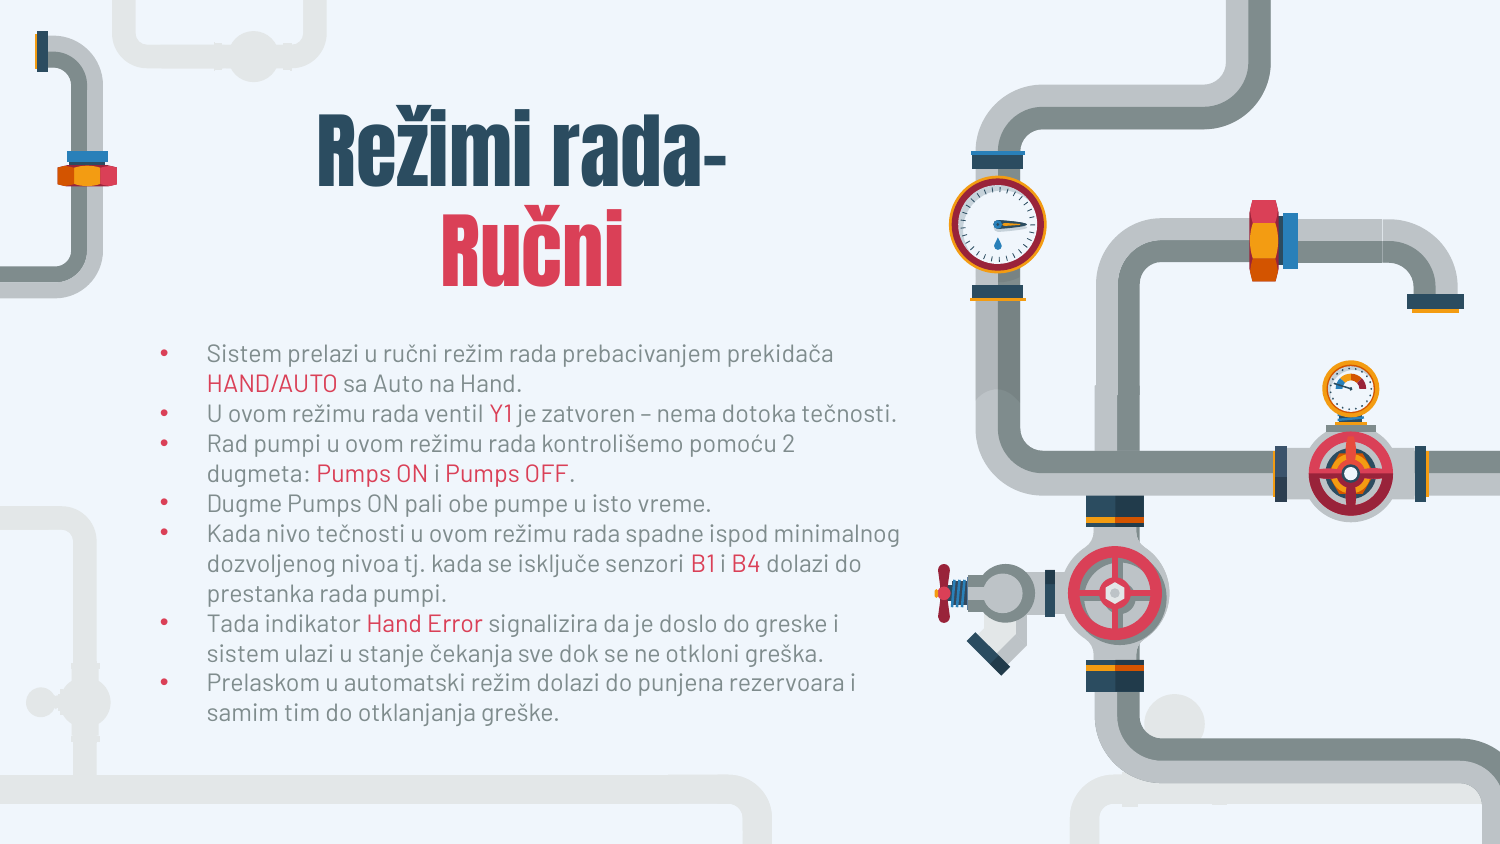

# Režimi rada- Ručni

Sistem prelazi u ručni režim rada prebacivanjem prekidača HAND/AUTO sa Auto na Hand.
U ovom režimu rada ventil Y1 je zatvoren – nema dotoka tečnosti.
Rad pumpi u ovom režimu rada kontrolišemo pomoću 2 dugmeta: Pumps ON i Pumps OFF.
Dugme Pumps ON pali obe pumpe u isto vreme.
Kada nivo tečnosti u ovom režimu rada spadne ispod minimalnog dozvoljenog nivoa tj. kada se isključe senzori B1 i B4 dolazi do prestanka rada pumpi.
Tada indikator Hand Error signalizira da je doslo do greske i sistem ulazi u stanje čekanja sve dok se ne otkloni greška.
Prelaskom u automatski režim dolazi do punjena rezervoara i samim tim do otklanjanja greške.